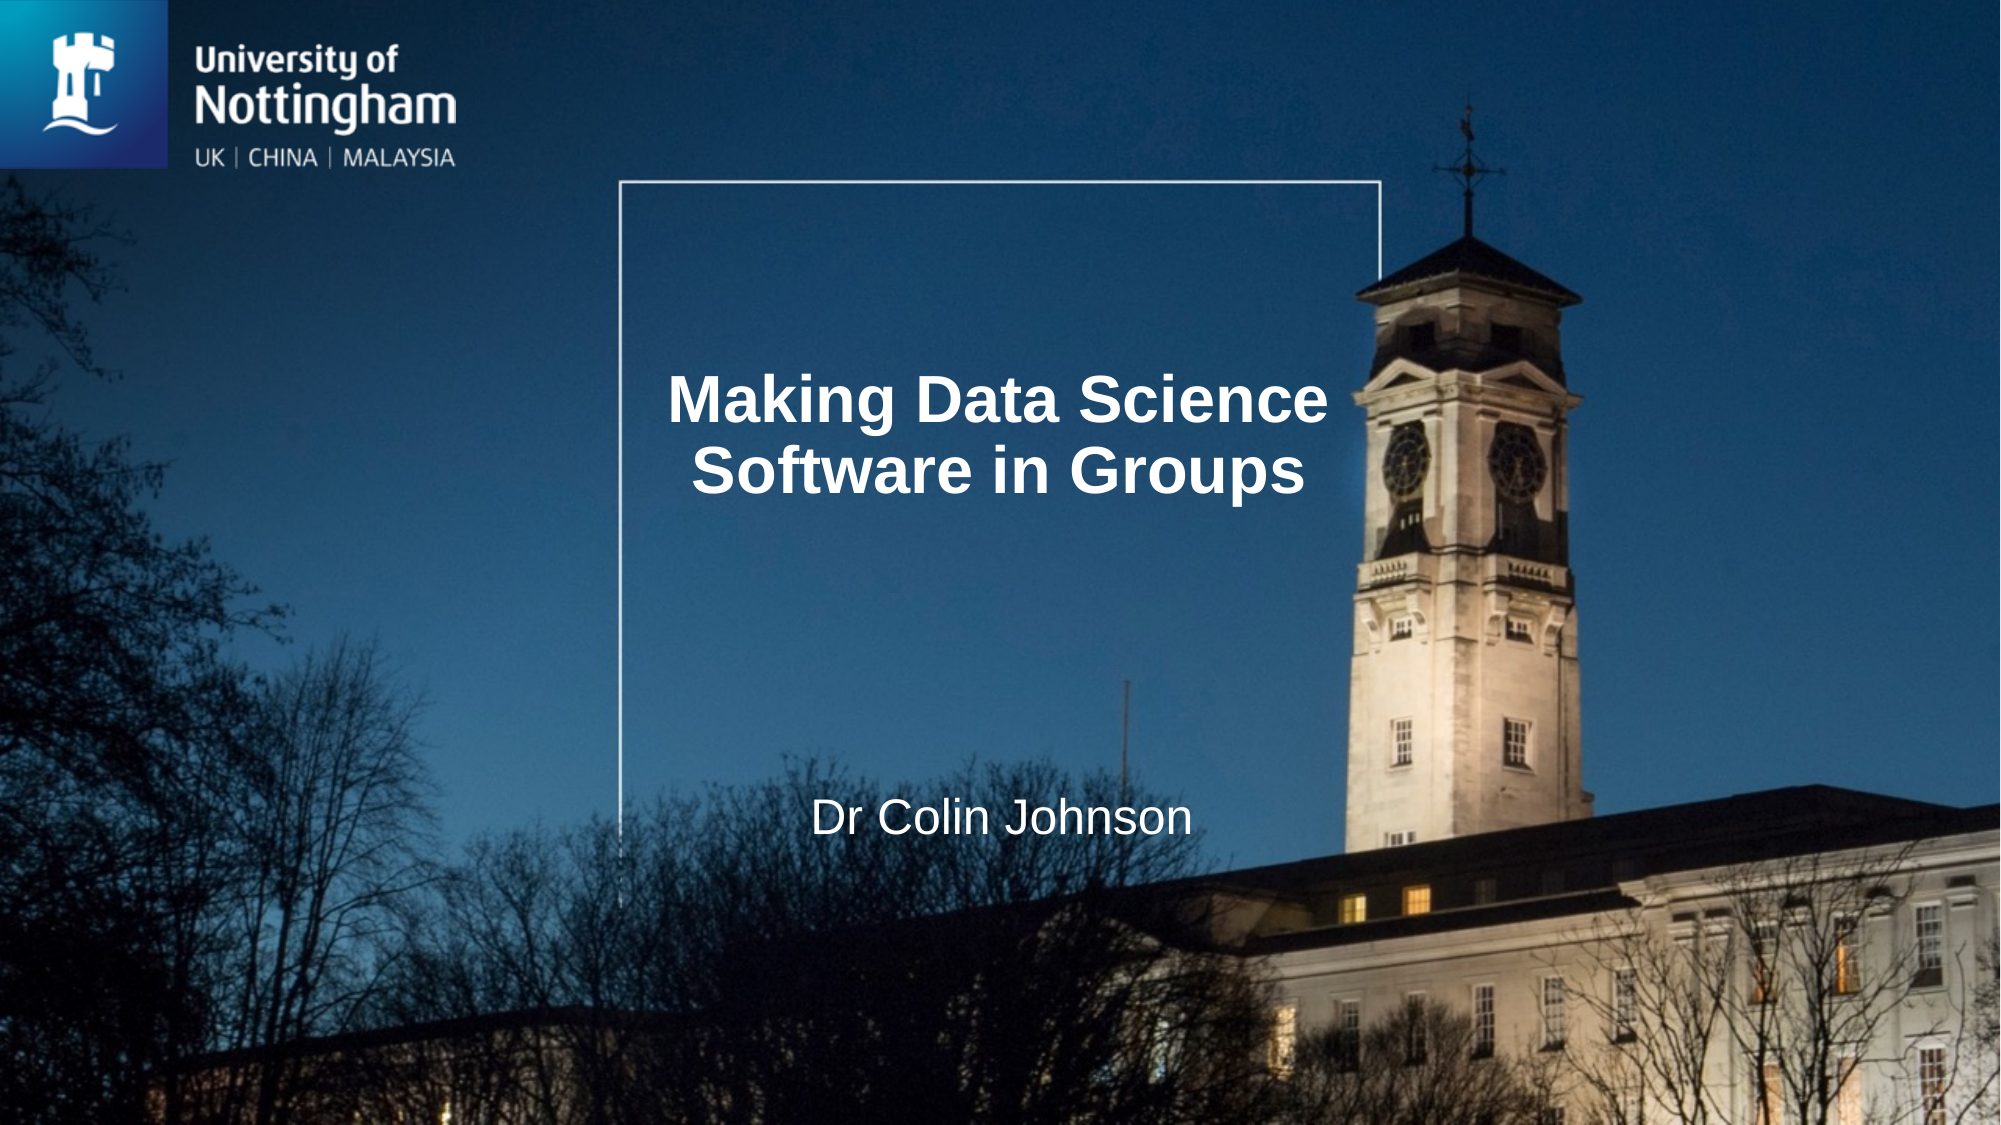

# Making Data Science Software in Groups
Dr Colin Johnson